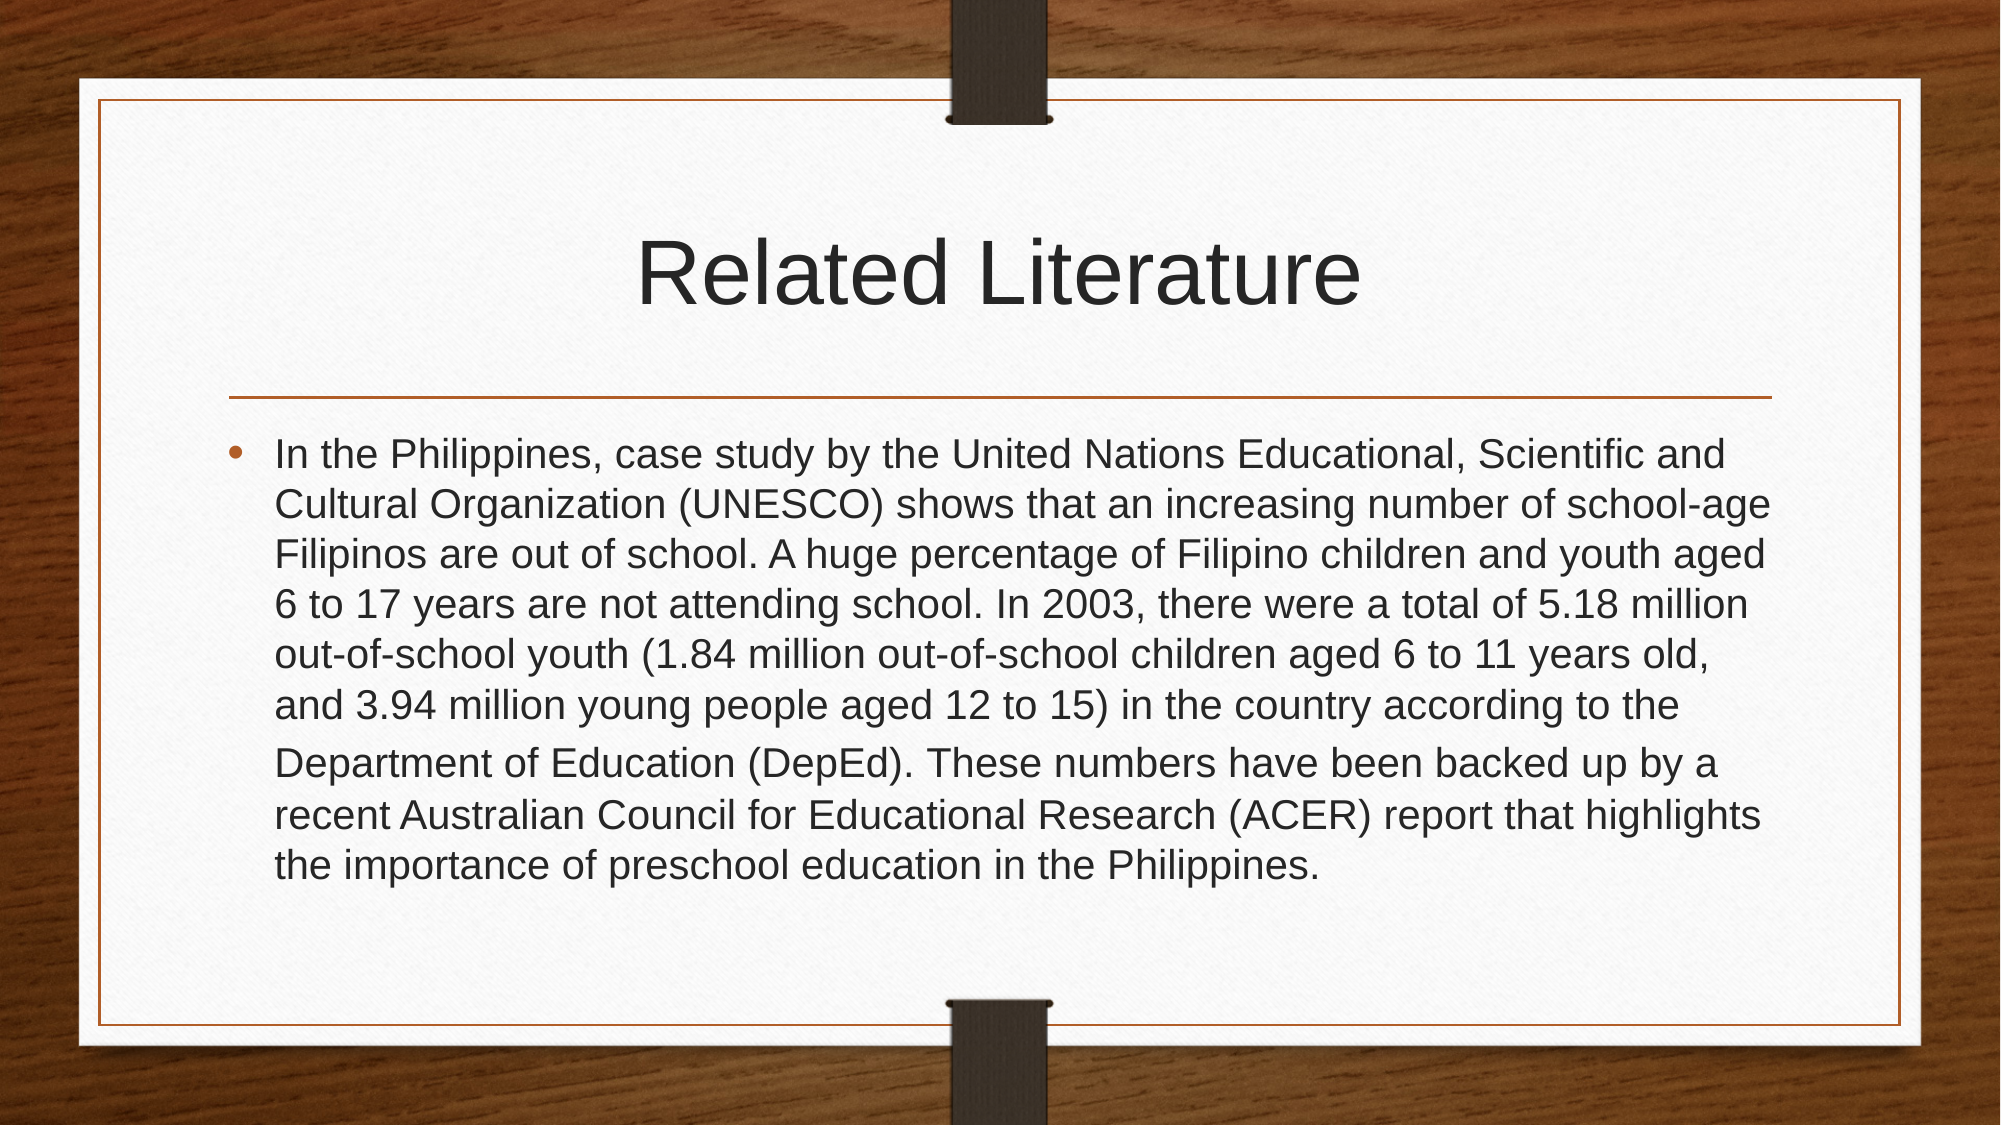

# Related Literature
In the Philippines, case study by the United Nations Educational, Scientific and Cultural Organization (UNESCO) shows that an increasing number of school-age Filipinos are out of school. A huge percentage of Filipino children and youth aged 6 to 17 years are not attending school. In 2003, there were a total of 5.18 million out-of-school youth (1.84 million out-of-school children aged 6 to 11 years old, and 3.94 million young people aged 12 to 15) in the country according to the Department of Education (DepEd). These numbers have been backed up by a recent Australian Council for Educational Research (ACER) report that highlights the importance of preschool education in the Philippines.